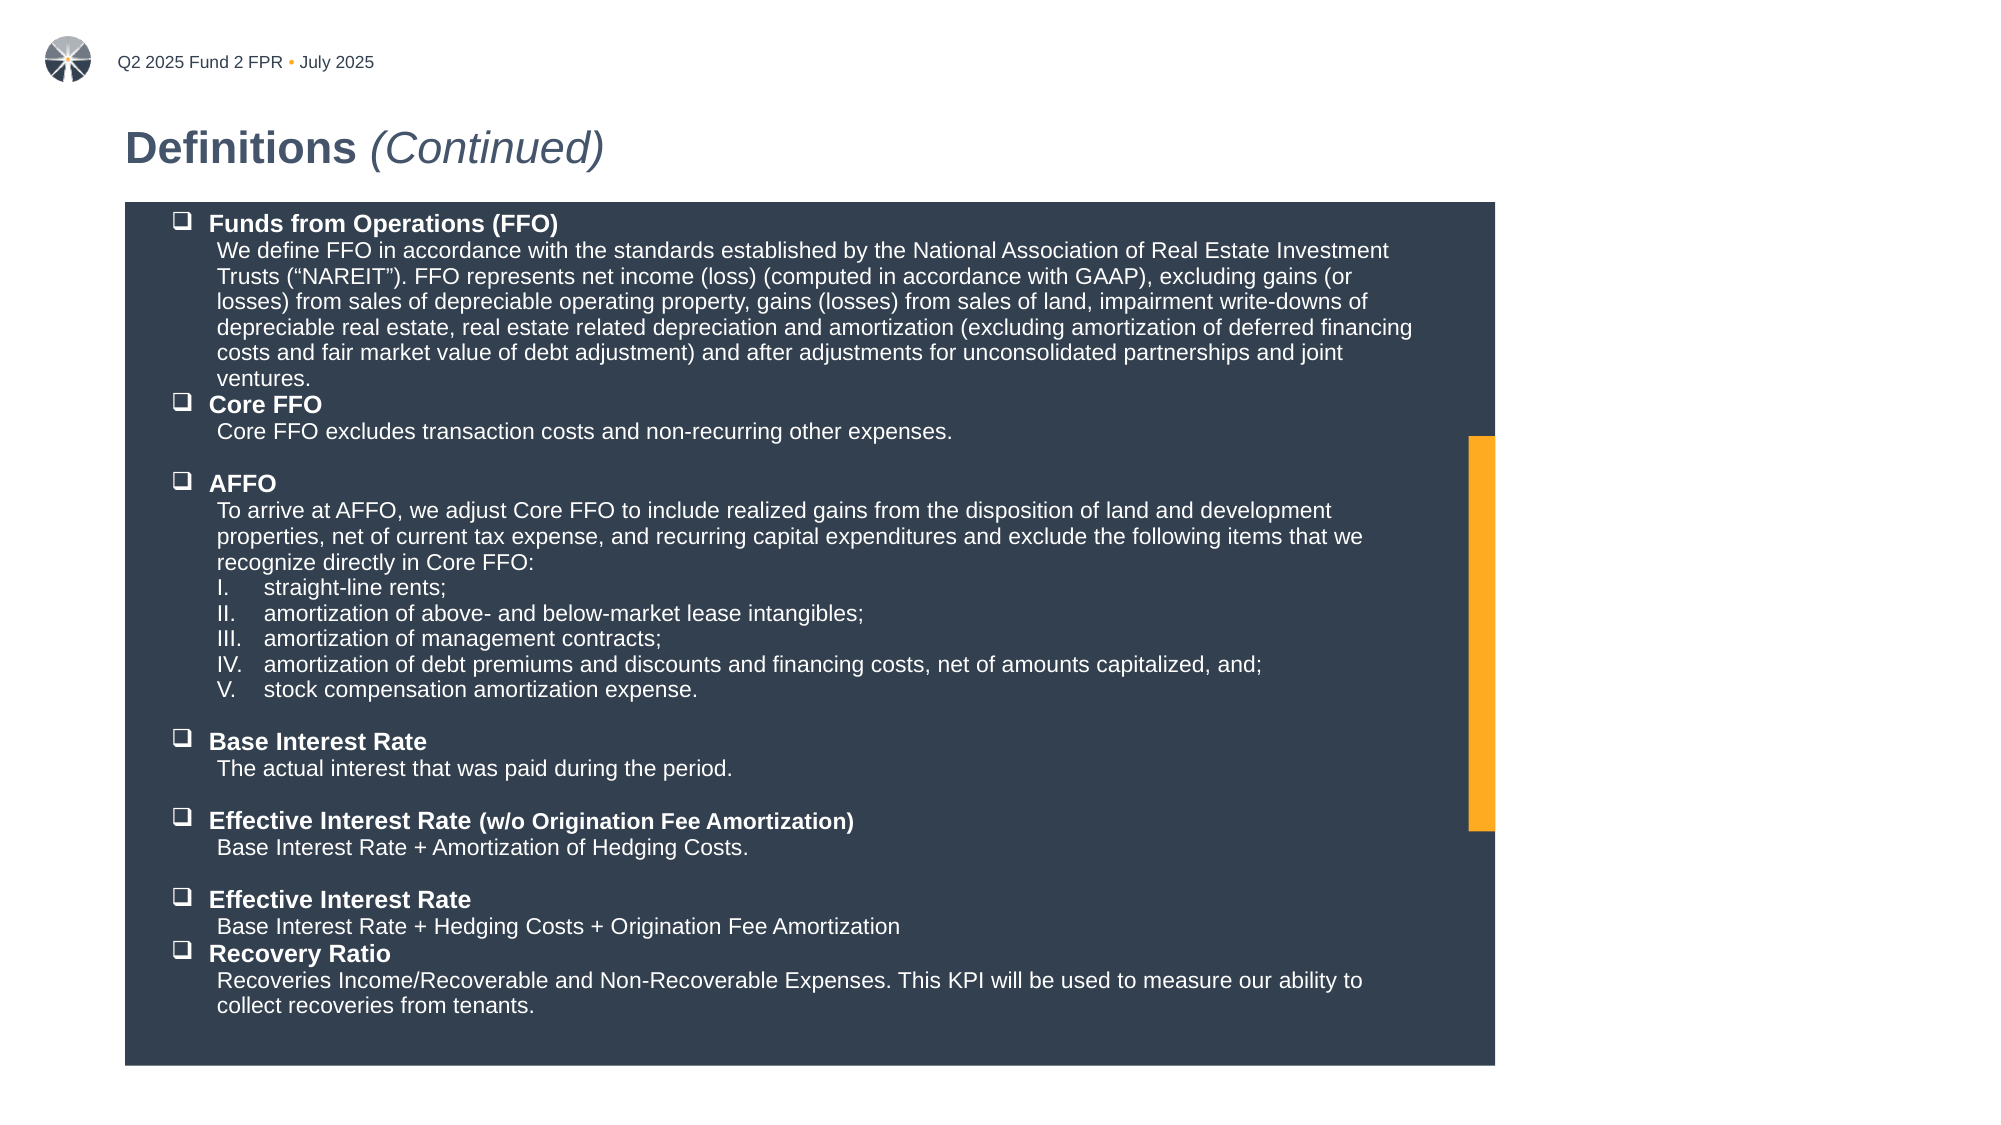

# Definitions (Continued)

| Funds from Operations (FFO) We define FFO in accordance with the standards established by the National Association of Real Estate Investment Trusts (“NAREIT”). FFO represents net income (loss) (computed in accordance with GAAP), excluding gains (or losses) from sales of depreciable operating property, gains (losses) from sales of land, impairment write-downs of depreciable real estate, real estate related depreciation and amortization (excluding amortization of deferred financing costs and fair market value of debt adjustment) and after adjustments for unconsolidated partnerships and joint ventures. |
| --- |
| Core FFO Core FFO excludes transaction costs and non-recurring other expenses. |
| AFFO To arrive at AFFO, we adjust Core FFO to include realized gains from the disposition of land and development properties, net of current tax expense, and recurring capital expenditures and exclude the following items that we recognize directly in Core FFO: straight-line rents; amortization of above- and below-market lease intangibles; amortization of management contracts; amortization of debt premiums and discounts and financing costs, net of amounts capitalized, and; stock compensation amortization expense. |
| Base Interest Rate The actual interest that was paid during the period. Effective Interest Rate (w/o Origination Fee Amortization) Base Interest Rate + Amortization of Hedging Costs. Effective Interest Rate Base Interest Rate + Hedging Costs + Origination Fee Amortization |
| Recovery Ratio Recoveries Income/Recoverable and Non-Recoverable Expenses. This KPI will be used to measure our ability to collect recoveries from tenants. |